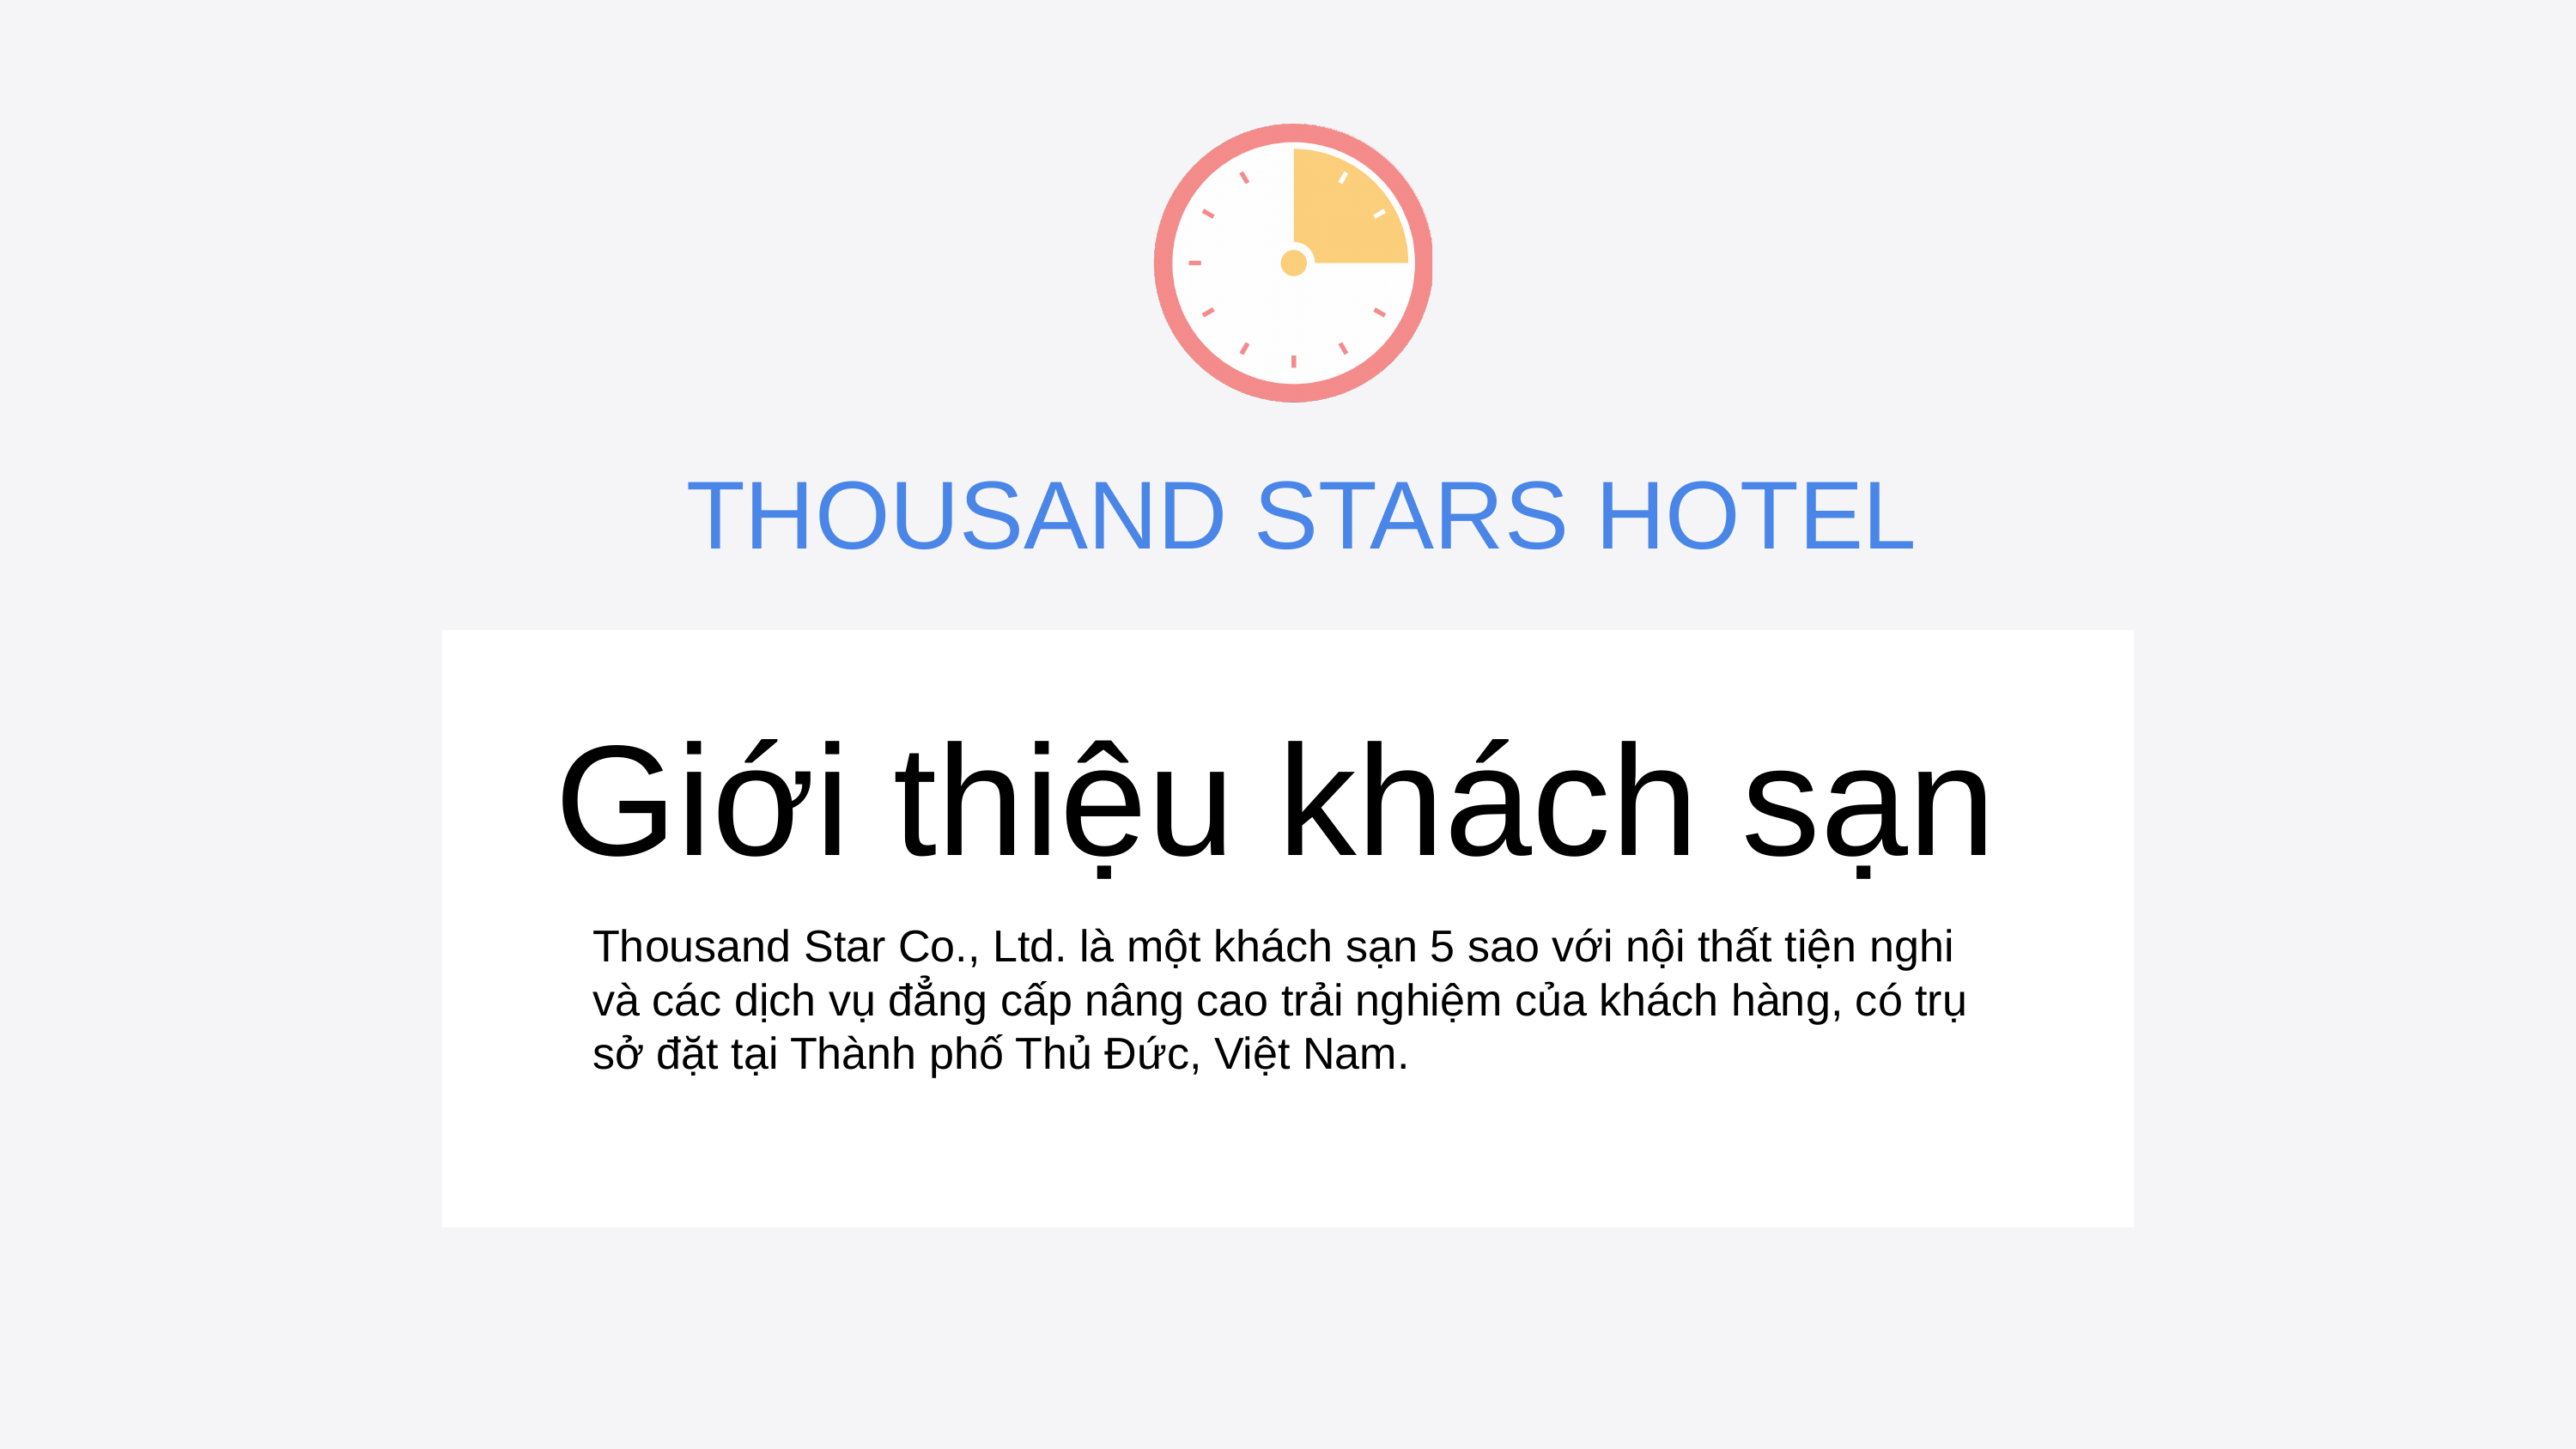

THOUSAND STARS HOTEL

Giới thiệu khách sạn
Thousand Star Co., Ltd. là một khách sạn 5 sao với nội thất tiện nghi và các dịch vụ đẳng cấp nâng cao trải nghiệm của khách hàng, có trụ sở đặt tại Thành phố Thủ Đức, Việt Nam.